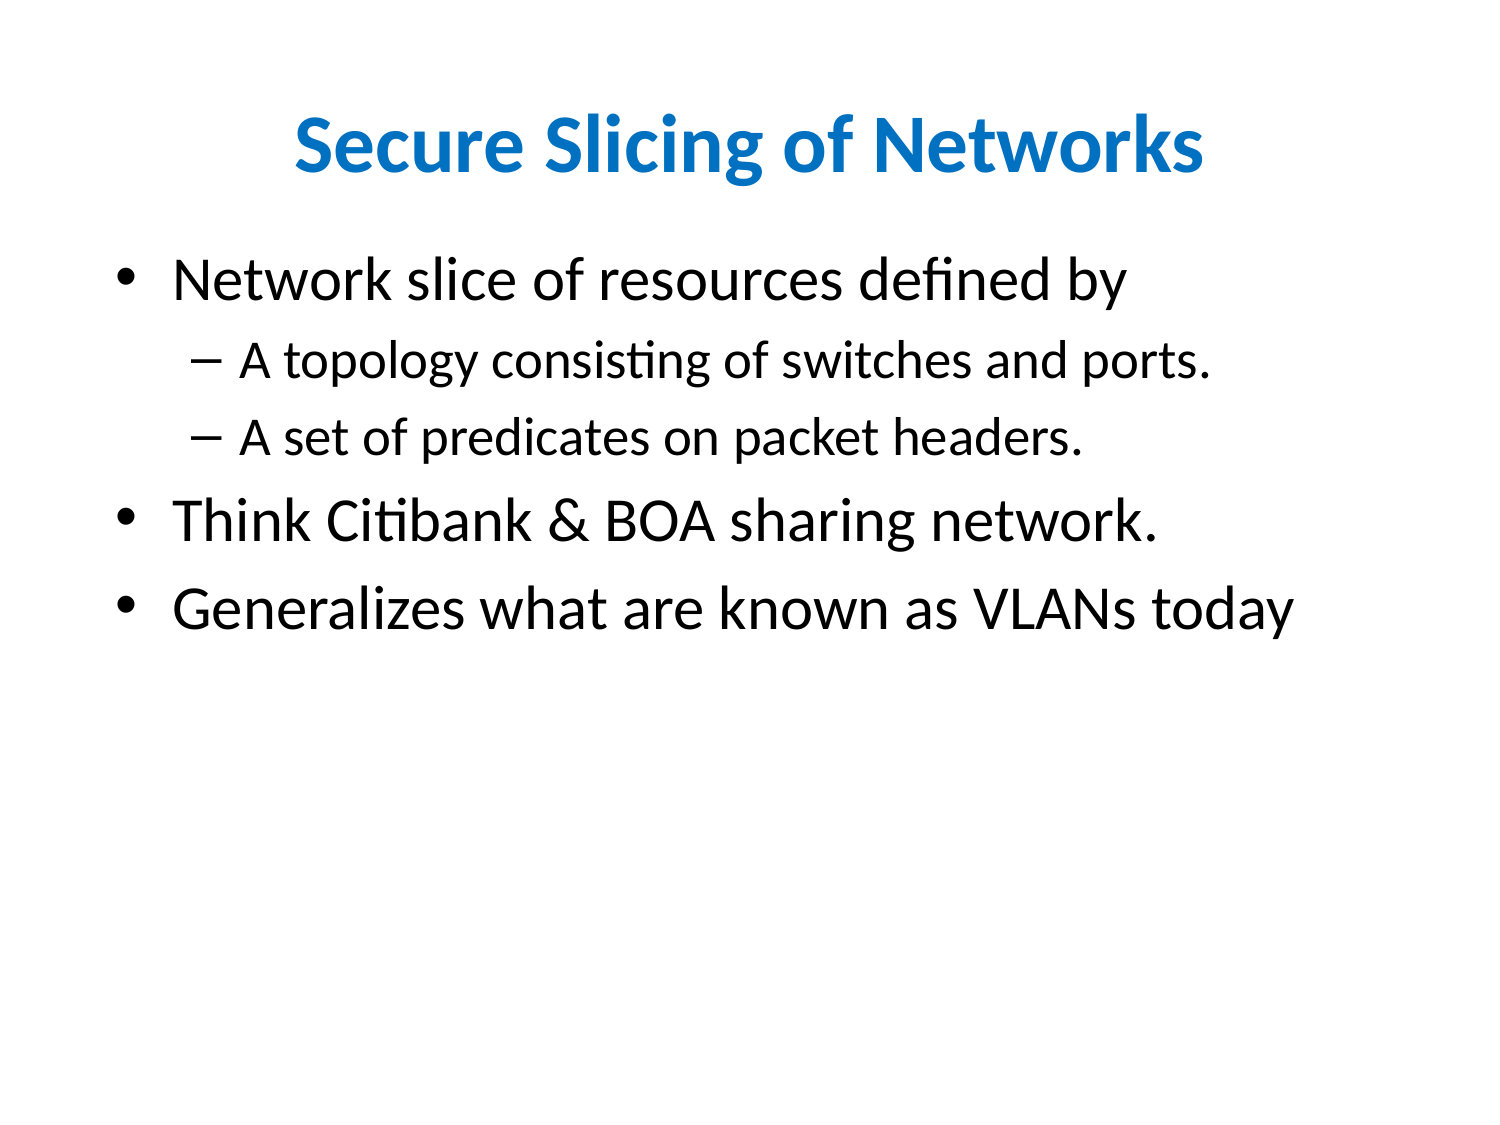

# Secure Slicing of Networks
Network slice of resources defined by
A topology consisting of switches and ports.
A set of predicates on packet headers.
Think Citibank & BOA sharing network.
Generalizes what are known as VLANs today